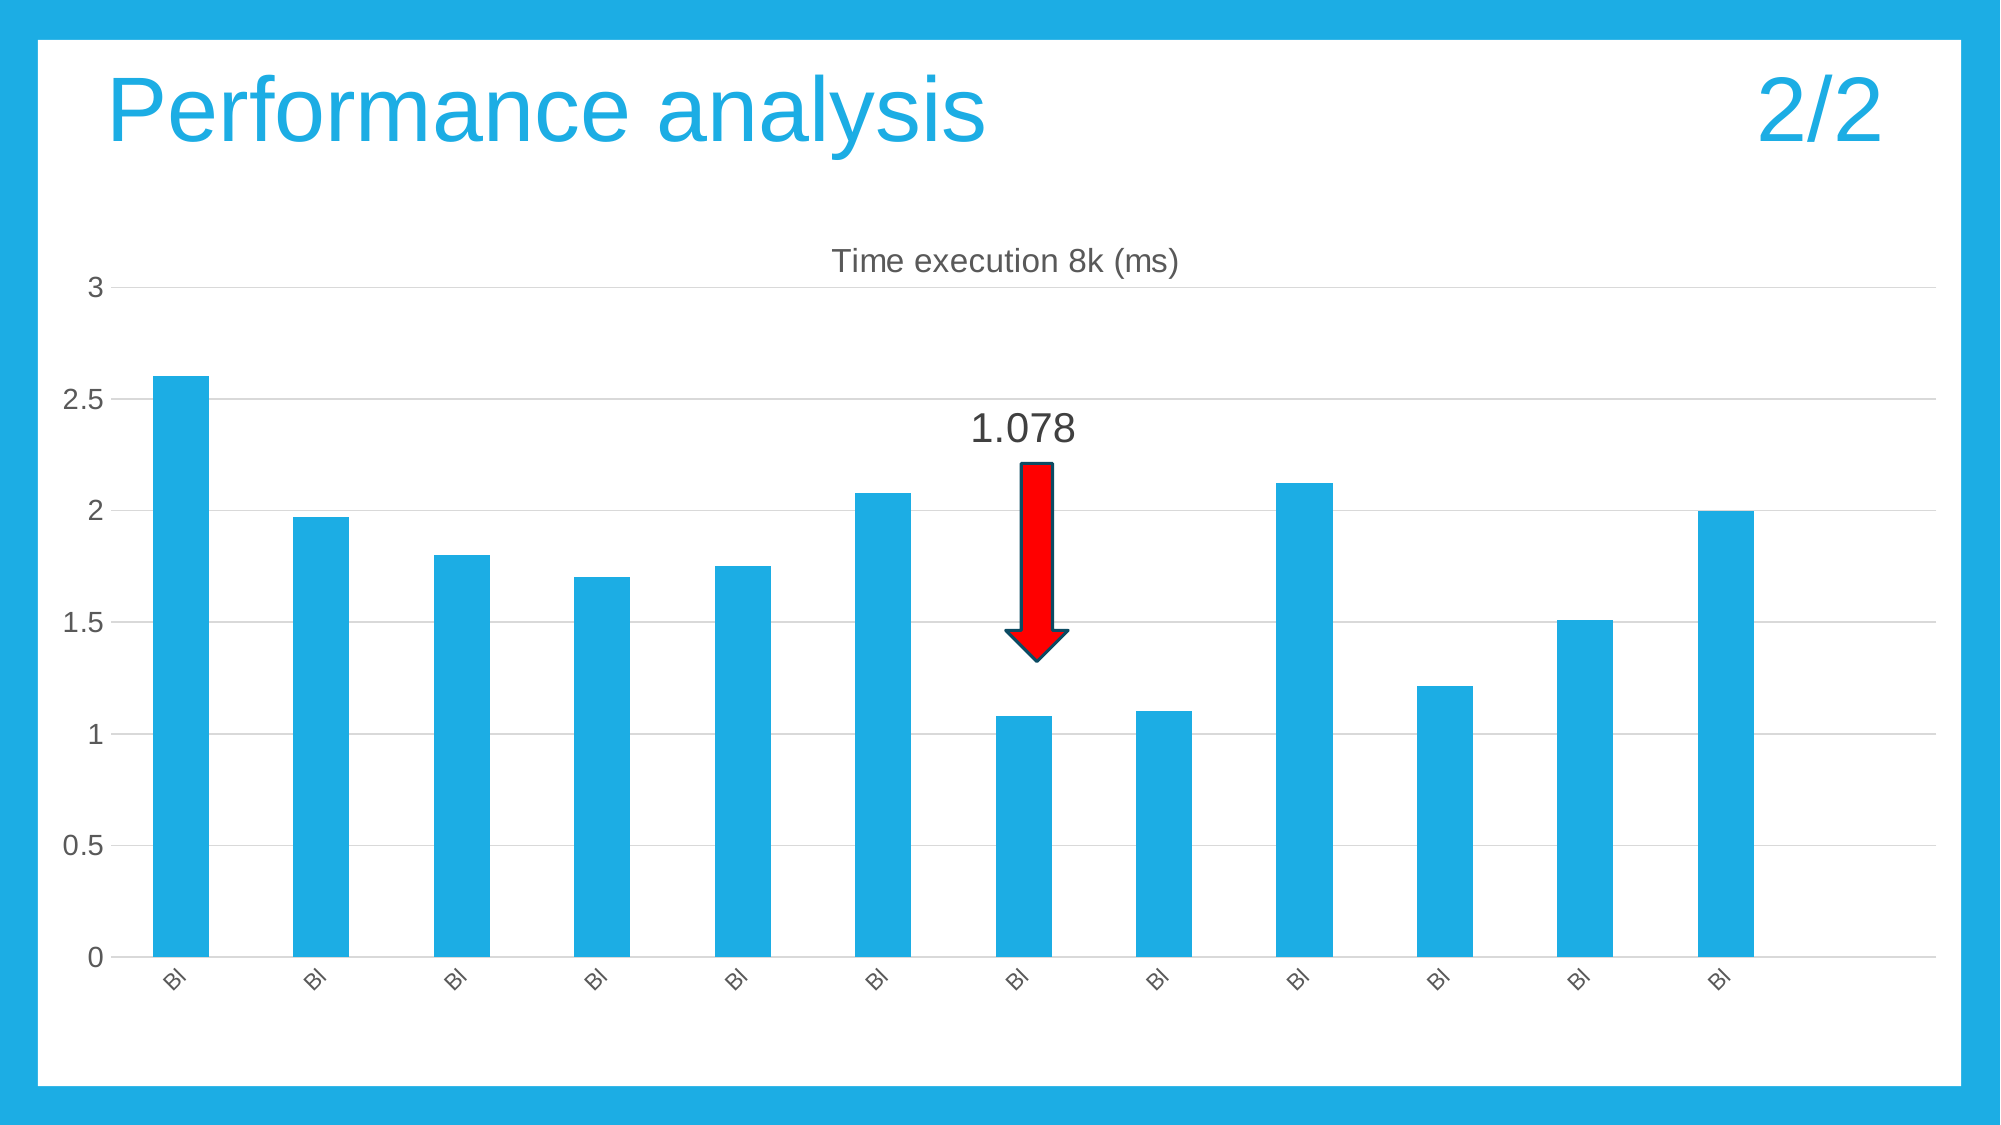

# Performance analysis						2/2

### Chart: Time execution 8k (ms)

| Category |  |
|---|---|
| Blocco(1,32) | 2.60303 |
| Blocco(1,64) | 1.971889667 |
| Blocco(1,128) | 1.802034667 |
| Blocco(1,256) | 1.704014333 |
| Blocco(1,512) | 1.753577 |
| Blocco(1,1024) | 2.080172333 |
| Blocco(2,128) | 1.078114333 |
| Blocco(2,256) | 1.100931867 |
| Blocco(2,512) | 2.122411 |
| Blocco(4,128) | 1.214313667 |
| Blocco(4,256) | 1.510298 |
| Blocco(8,128) | 1.997993 |